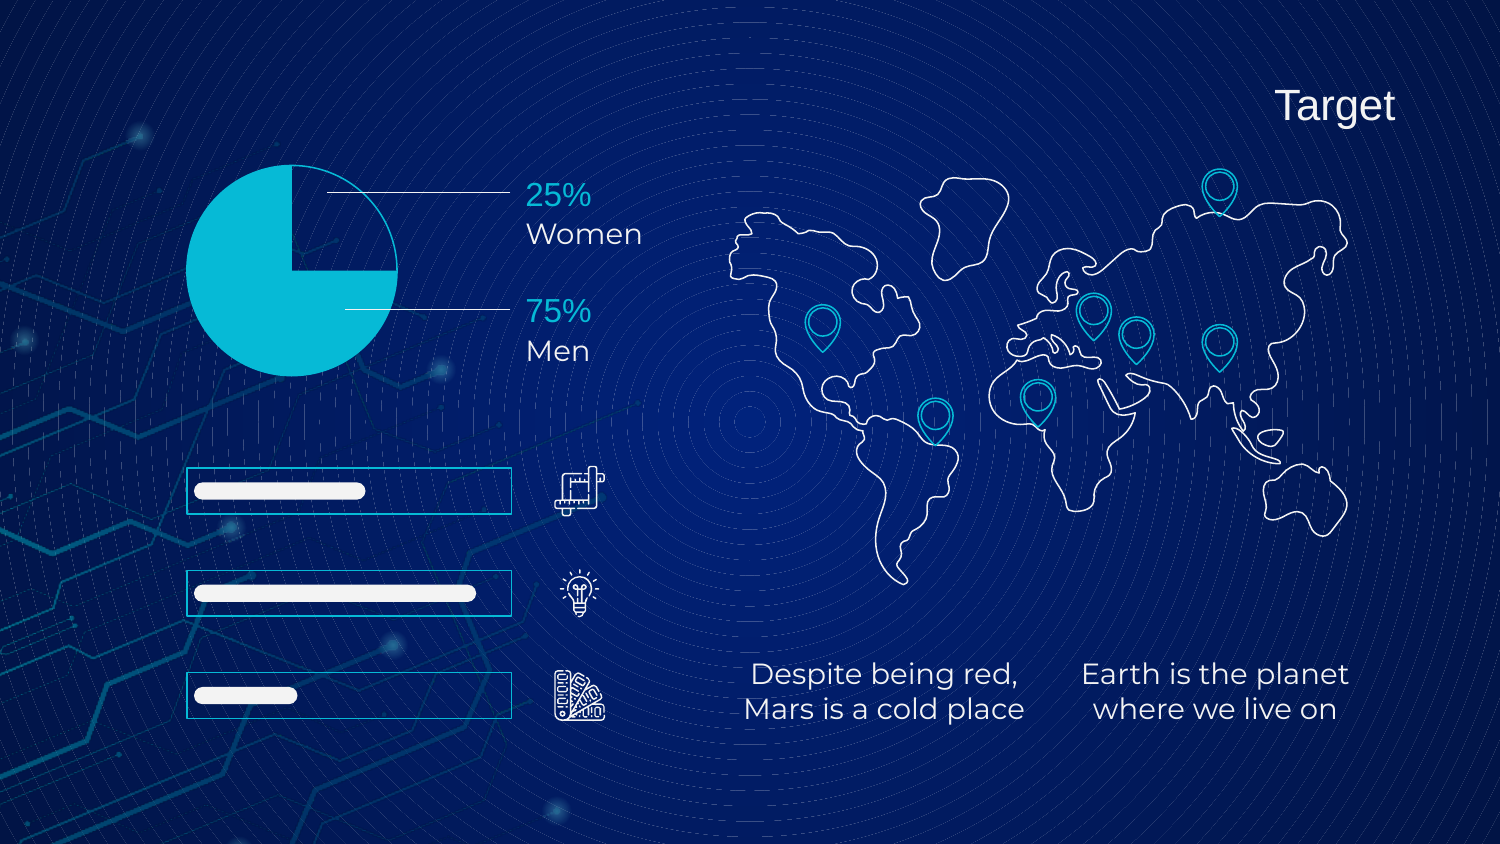

# Target
25%

Women
75%

Men

Despite being red, Mars is a cold place

Earth is the planet where we live on